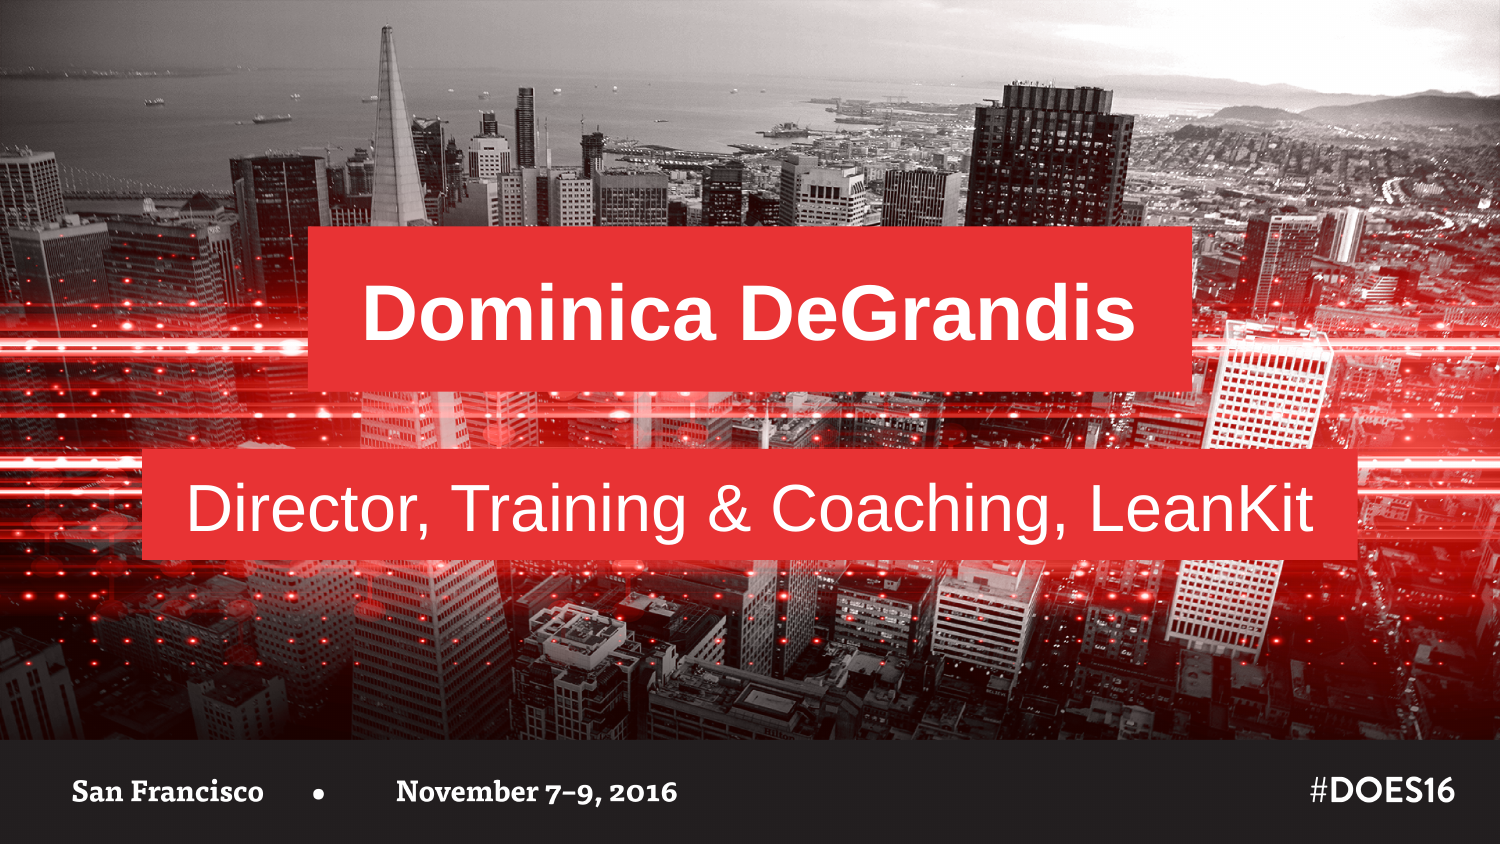

Dominica DeGrandis
Director, Training & Coaching, LeanKit